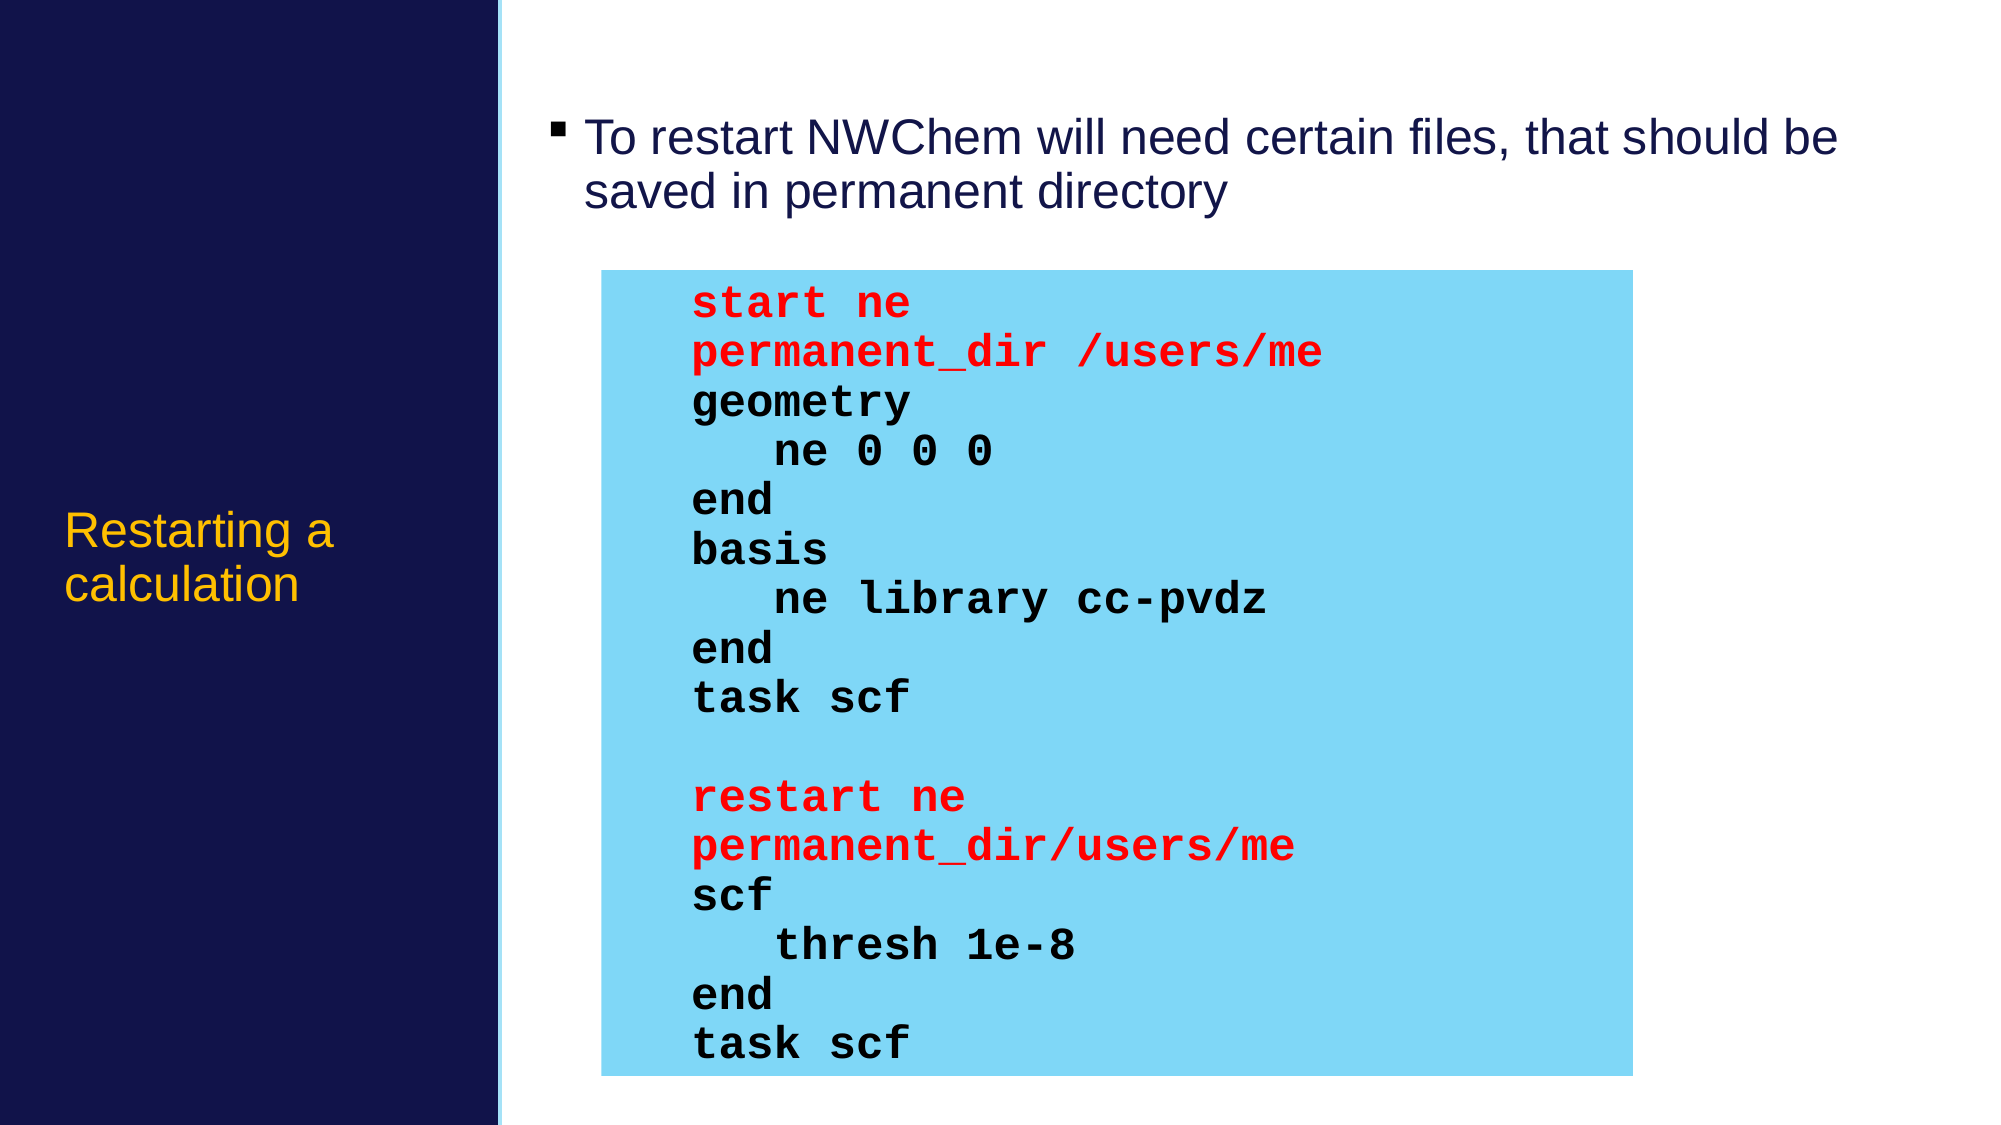

# Restarting a calculation
To restart NWChem will need certain files, that should be saved in permanent directory
start ne
permanent_dir /users/me
geometry
   ne 0 0 0
end
basis
   ne library cc-pvdz
end
task scf

restart ne
permanent_dir/users/me
scf
   thresh 1e-8
end
task scf